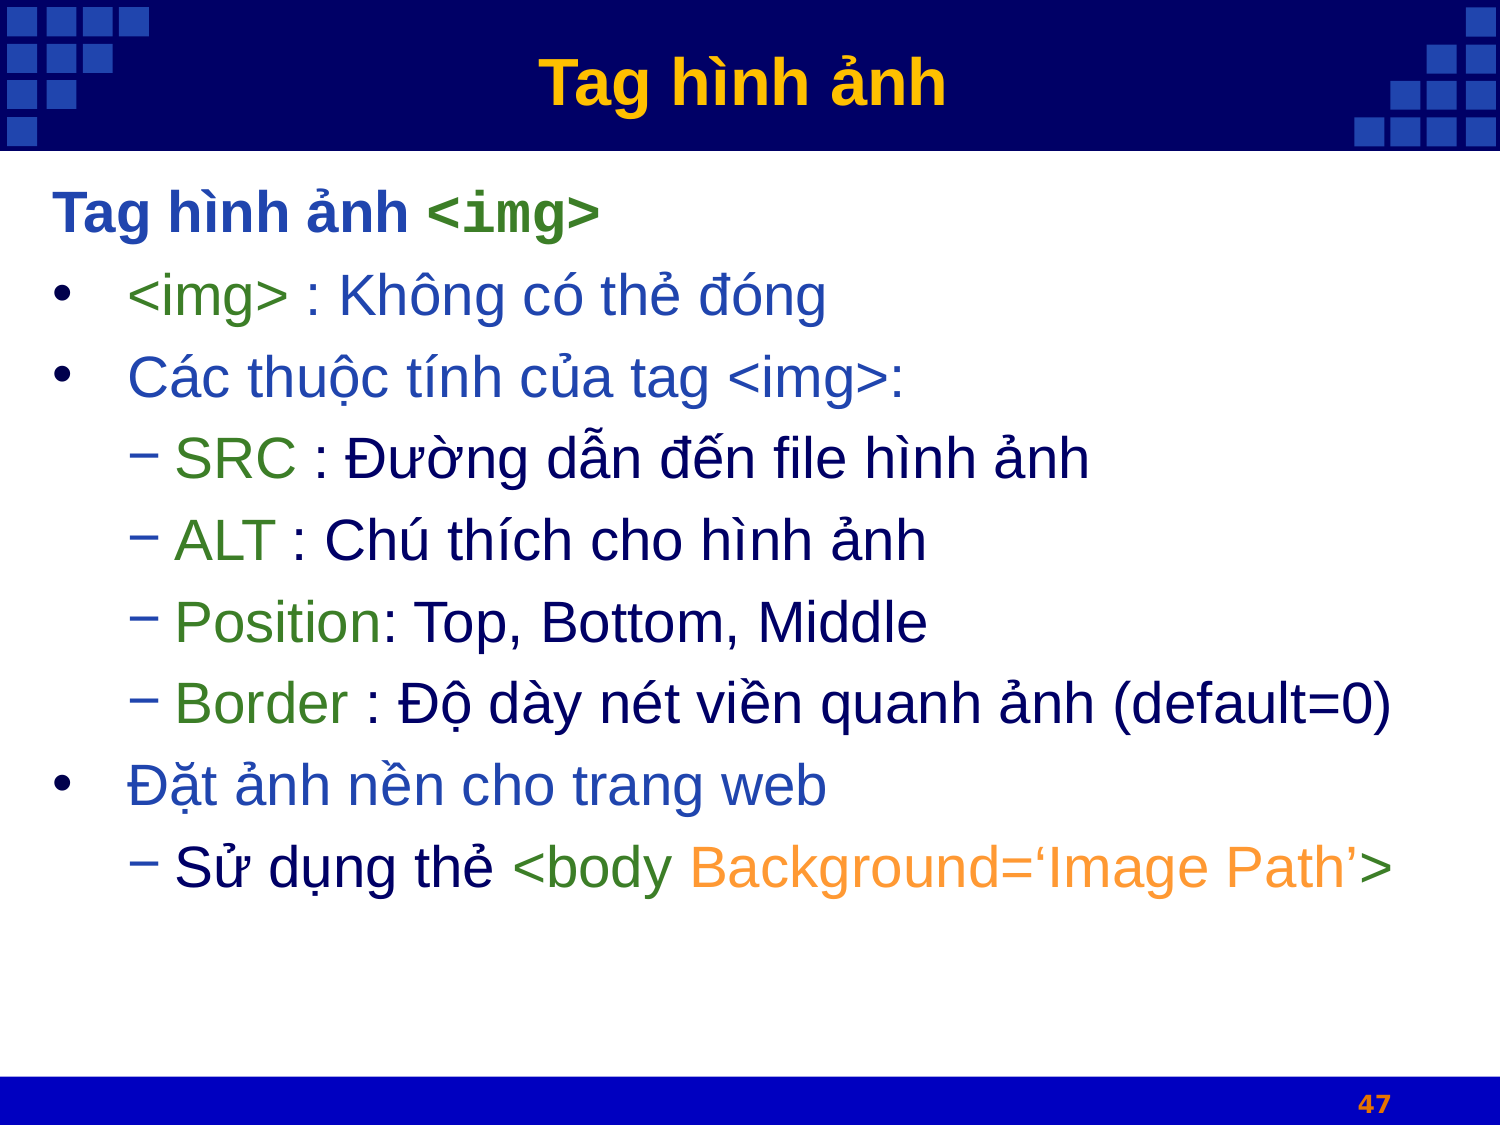

# Tag hình ảnh
Tag hình ảnh <img>
<img> : Không có thẻ đóng
Các thuộc tính của tag <img>:
SRC : Đường dẫn đến file hình ảnh
ALT : Chú thích cho hình ảnh
Position: Top, Bottom, Middle
Border : Độ dày nét viền quanh ảnh (default=0)
Đặt ảnh nền cho trang web
Sử dụng thẻ <body Background=‘Image Path’>

47